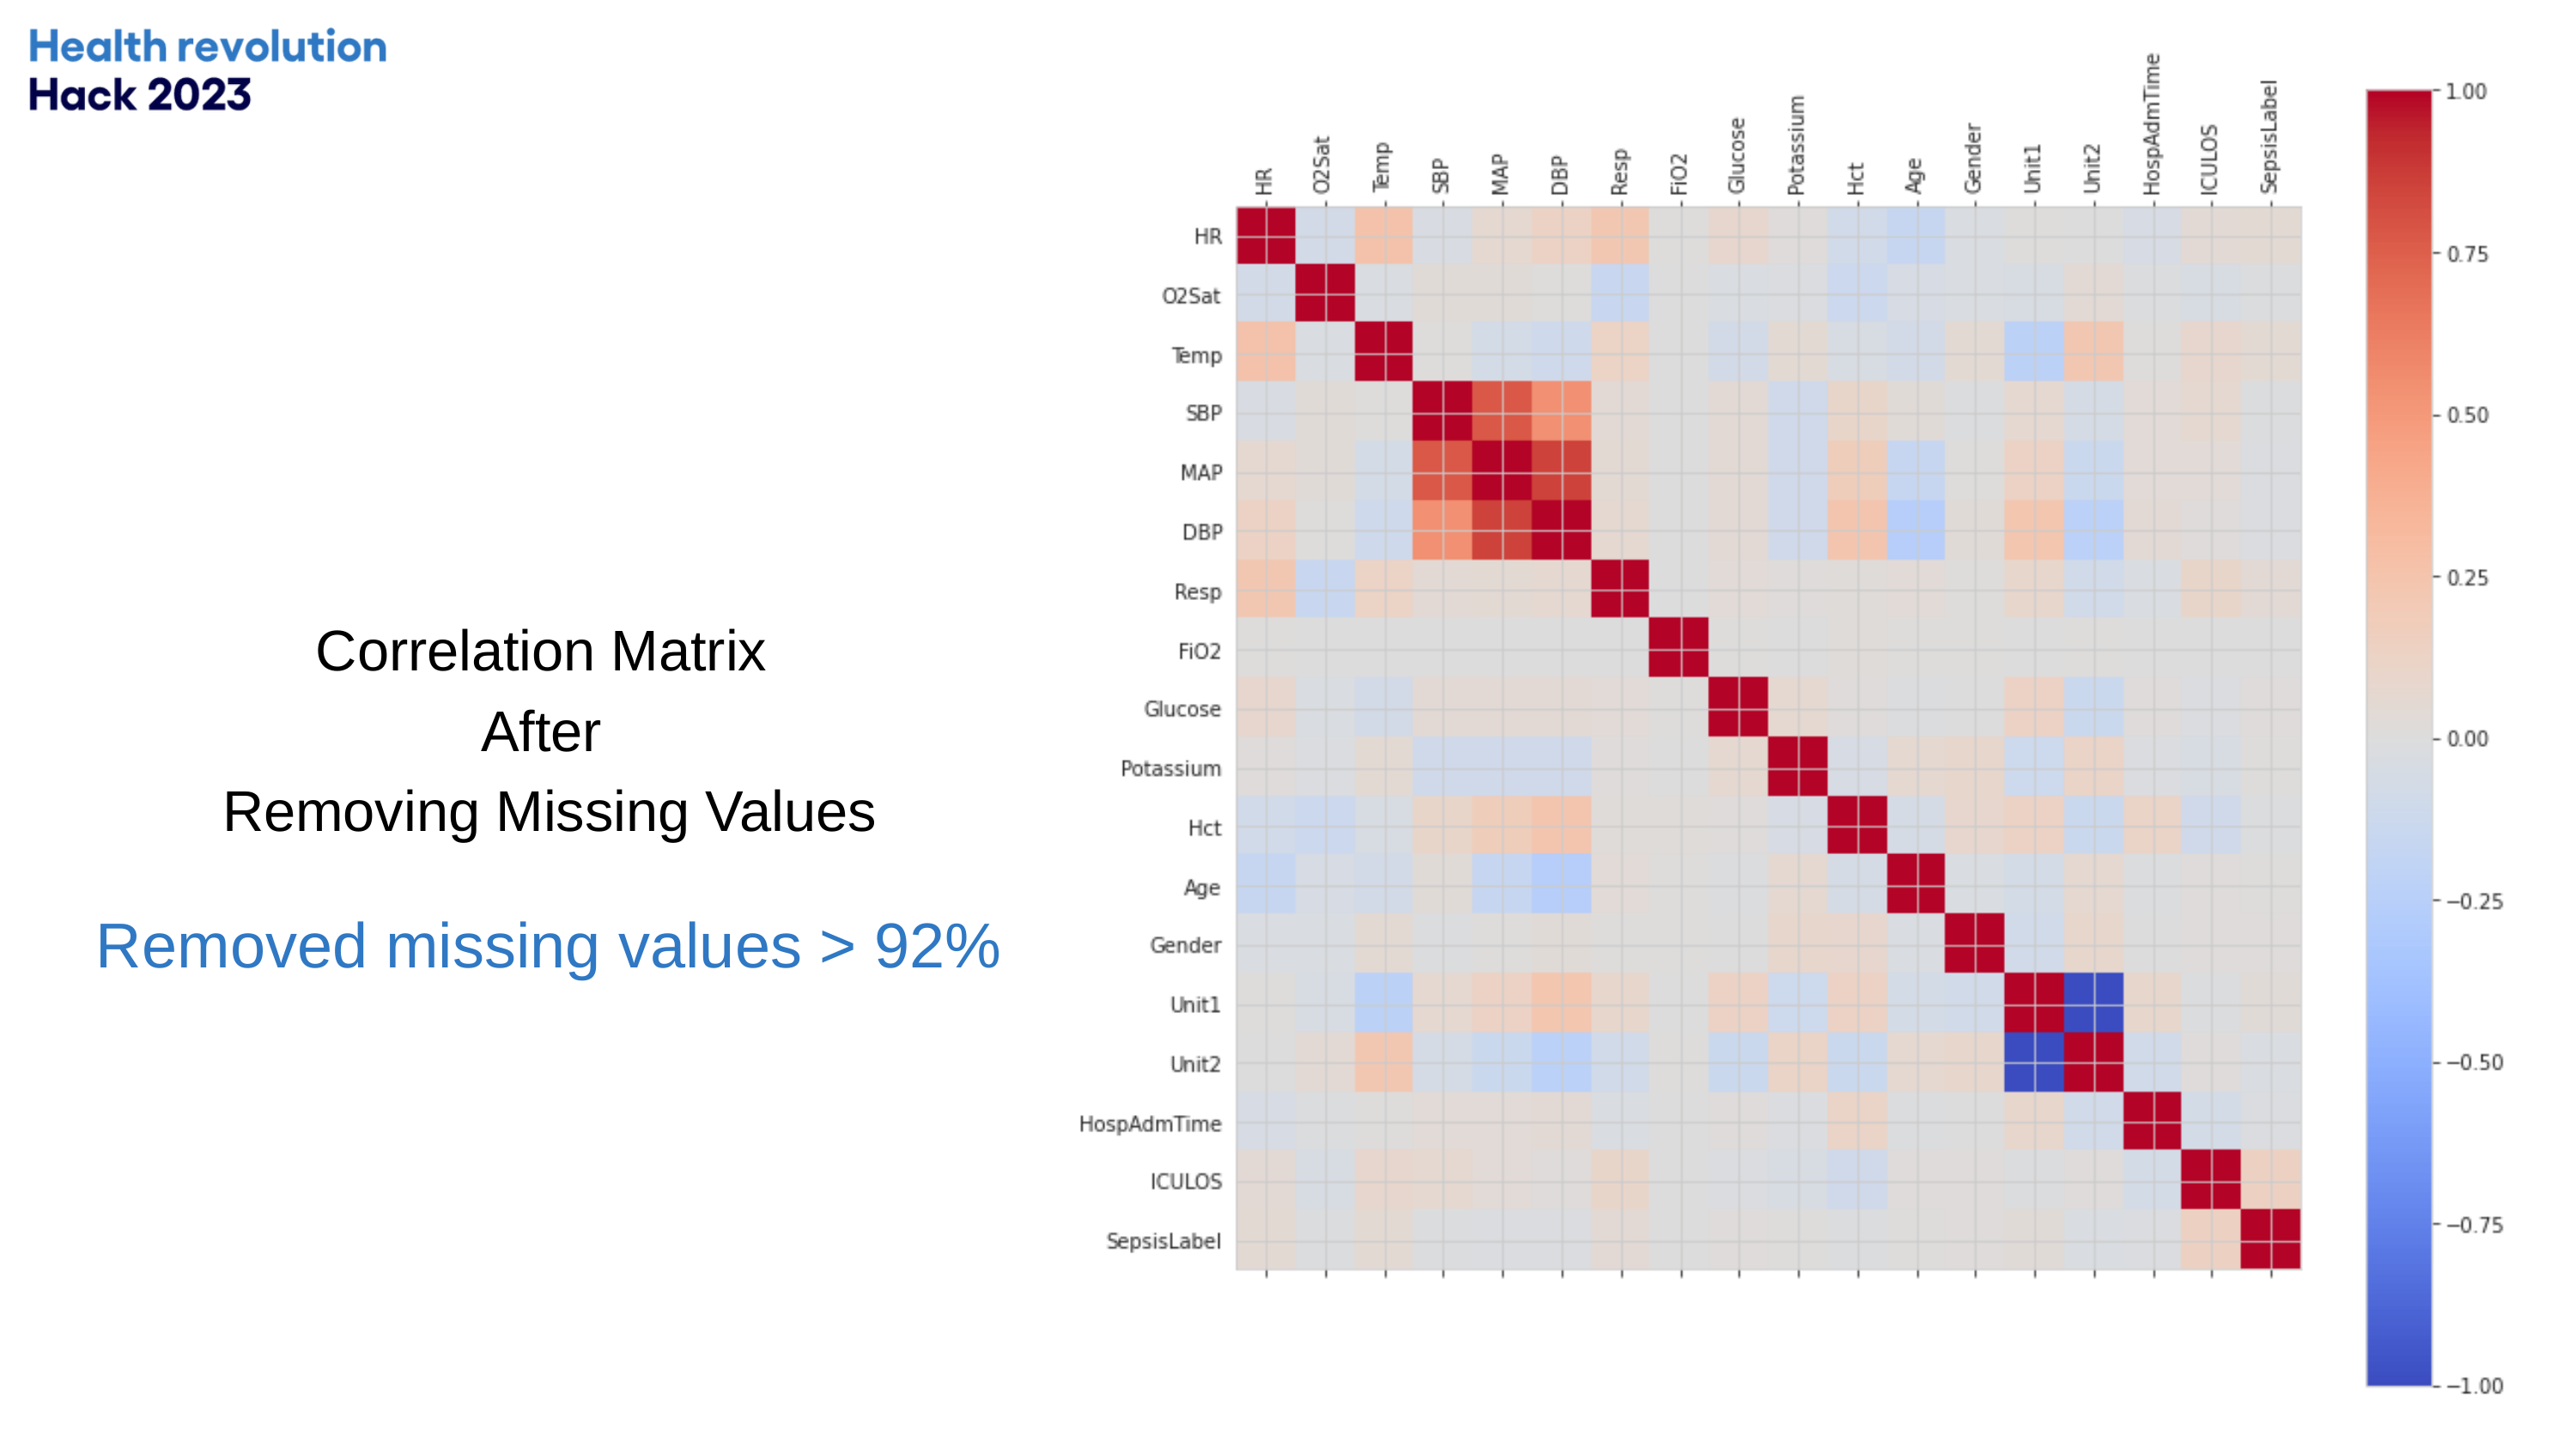

Correlation Matrix
After
Removing Missing Values
Removed missing values > 92%